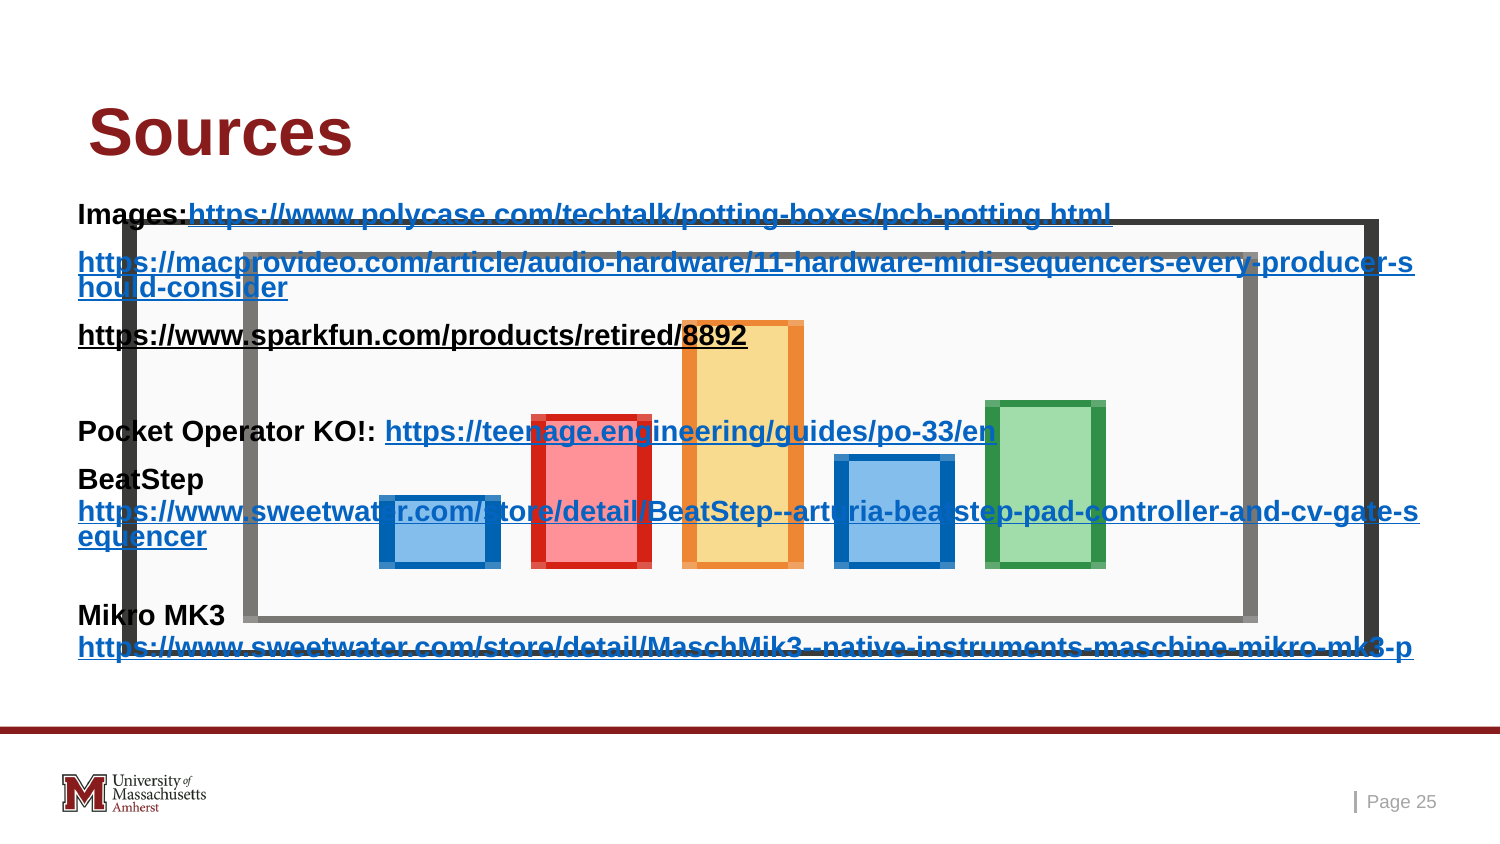

# Sources
Images:https://www.polycase.com/techtalk/potting-boxes/pcb-potting.html
https://macprovideo.com/article/audio-hardware/11-hardware-midi-sequencers-every-producer-should-consider
https://www.sparkfun.com/products/retired/8892

Pocket Operator KO!: https://teenage.engineering/guides/po-33/en
BeatStep https://www.sweetwater.com/store/detail/BeatStep--arturia-beatstep-pad-controller-and-cv-gate-sequencer
Mikro MK3 https://www.sweetwater.com/store/detail/MaschMik3--native-instruments-maschine-mikro-mk3-production-and-performance-system-with-software

Page 25